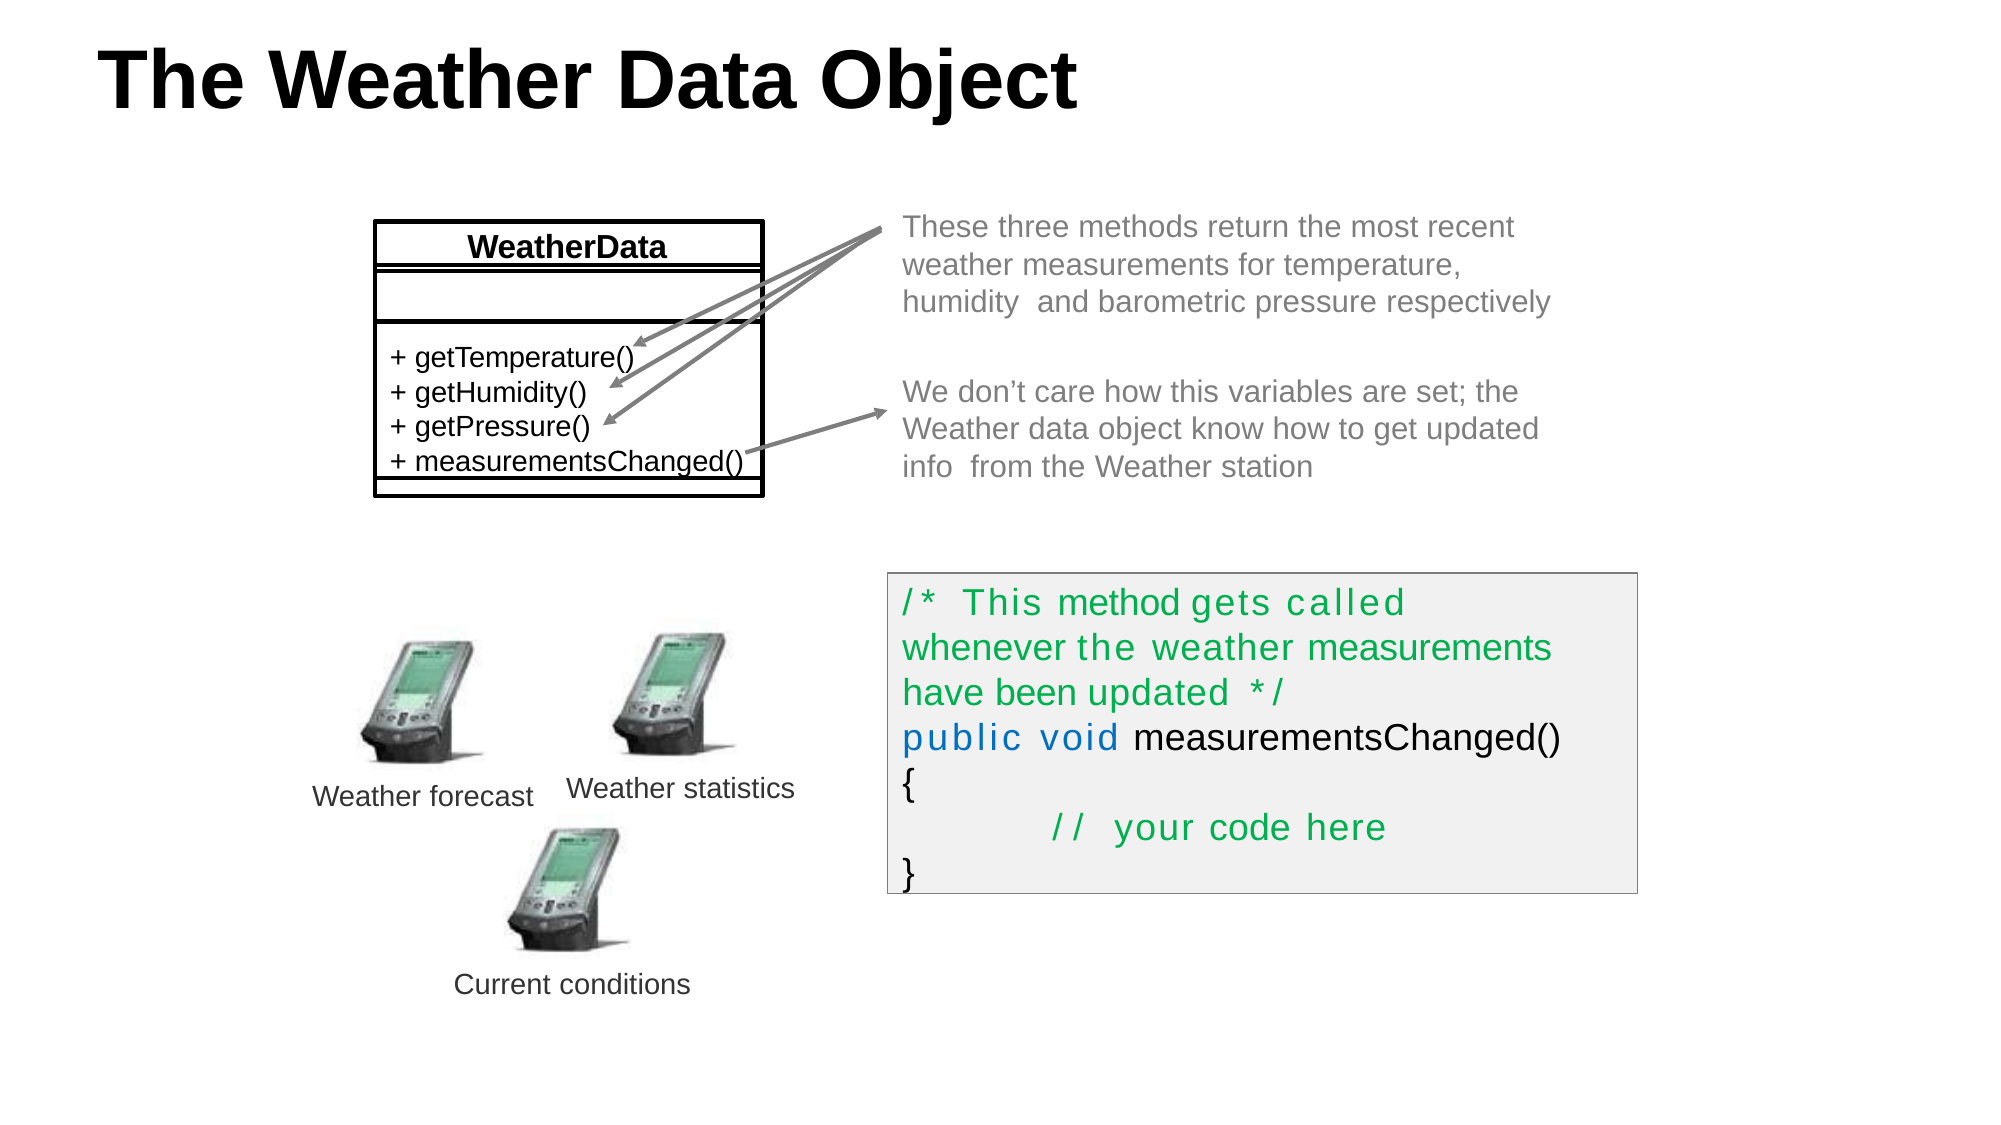

# The Weather Data Object
These three methods return the most recent  weather measurements for temperature, humidity  and barometric pressure respectively

WeatherData

+ getTemperature()
+ getHumidity()
+ getPressure()
+ measurementsChanged()
We don’t care how this variables are set; the  Weather data object know how to get updated info  from the Weather station

/* This method gets called  whenever the weather measurements  have been updated */
public void measurementsChanged()
{
// your code here
}

Weather statistics
Weather forecast

Current conditions